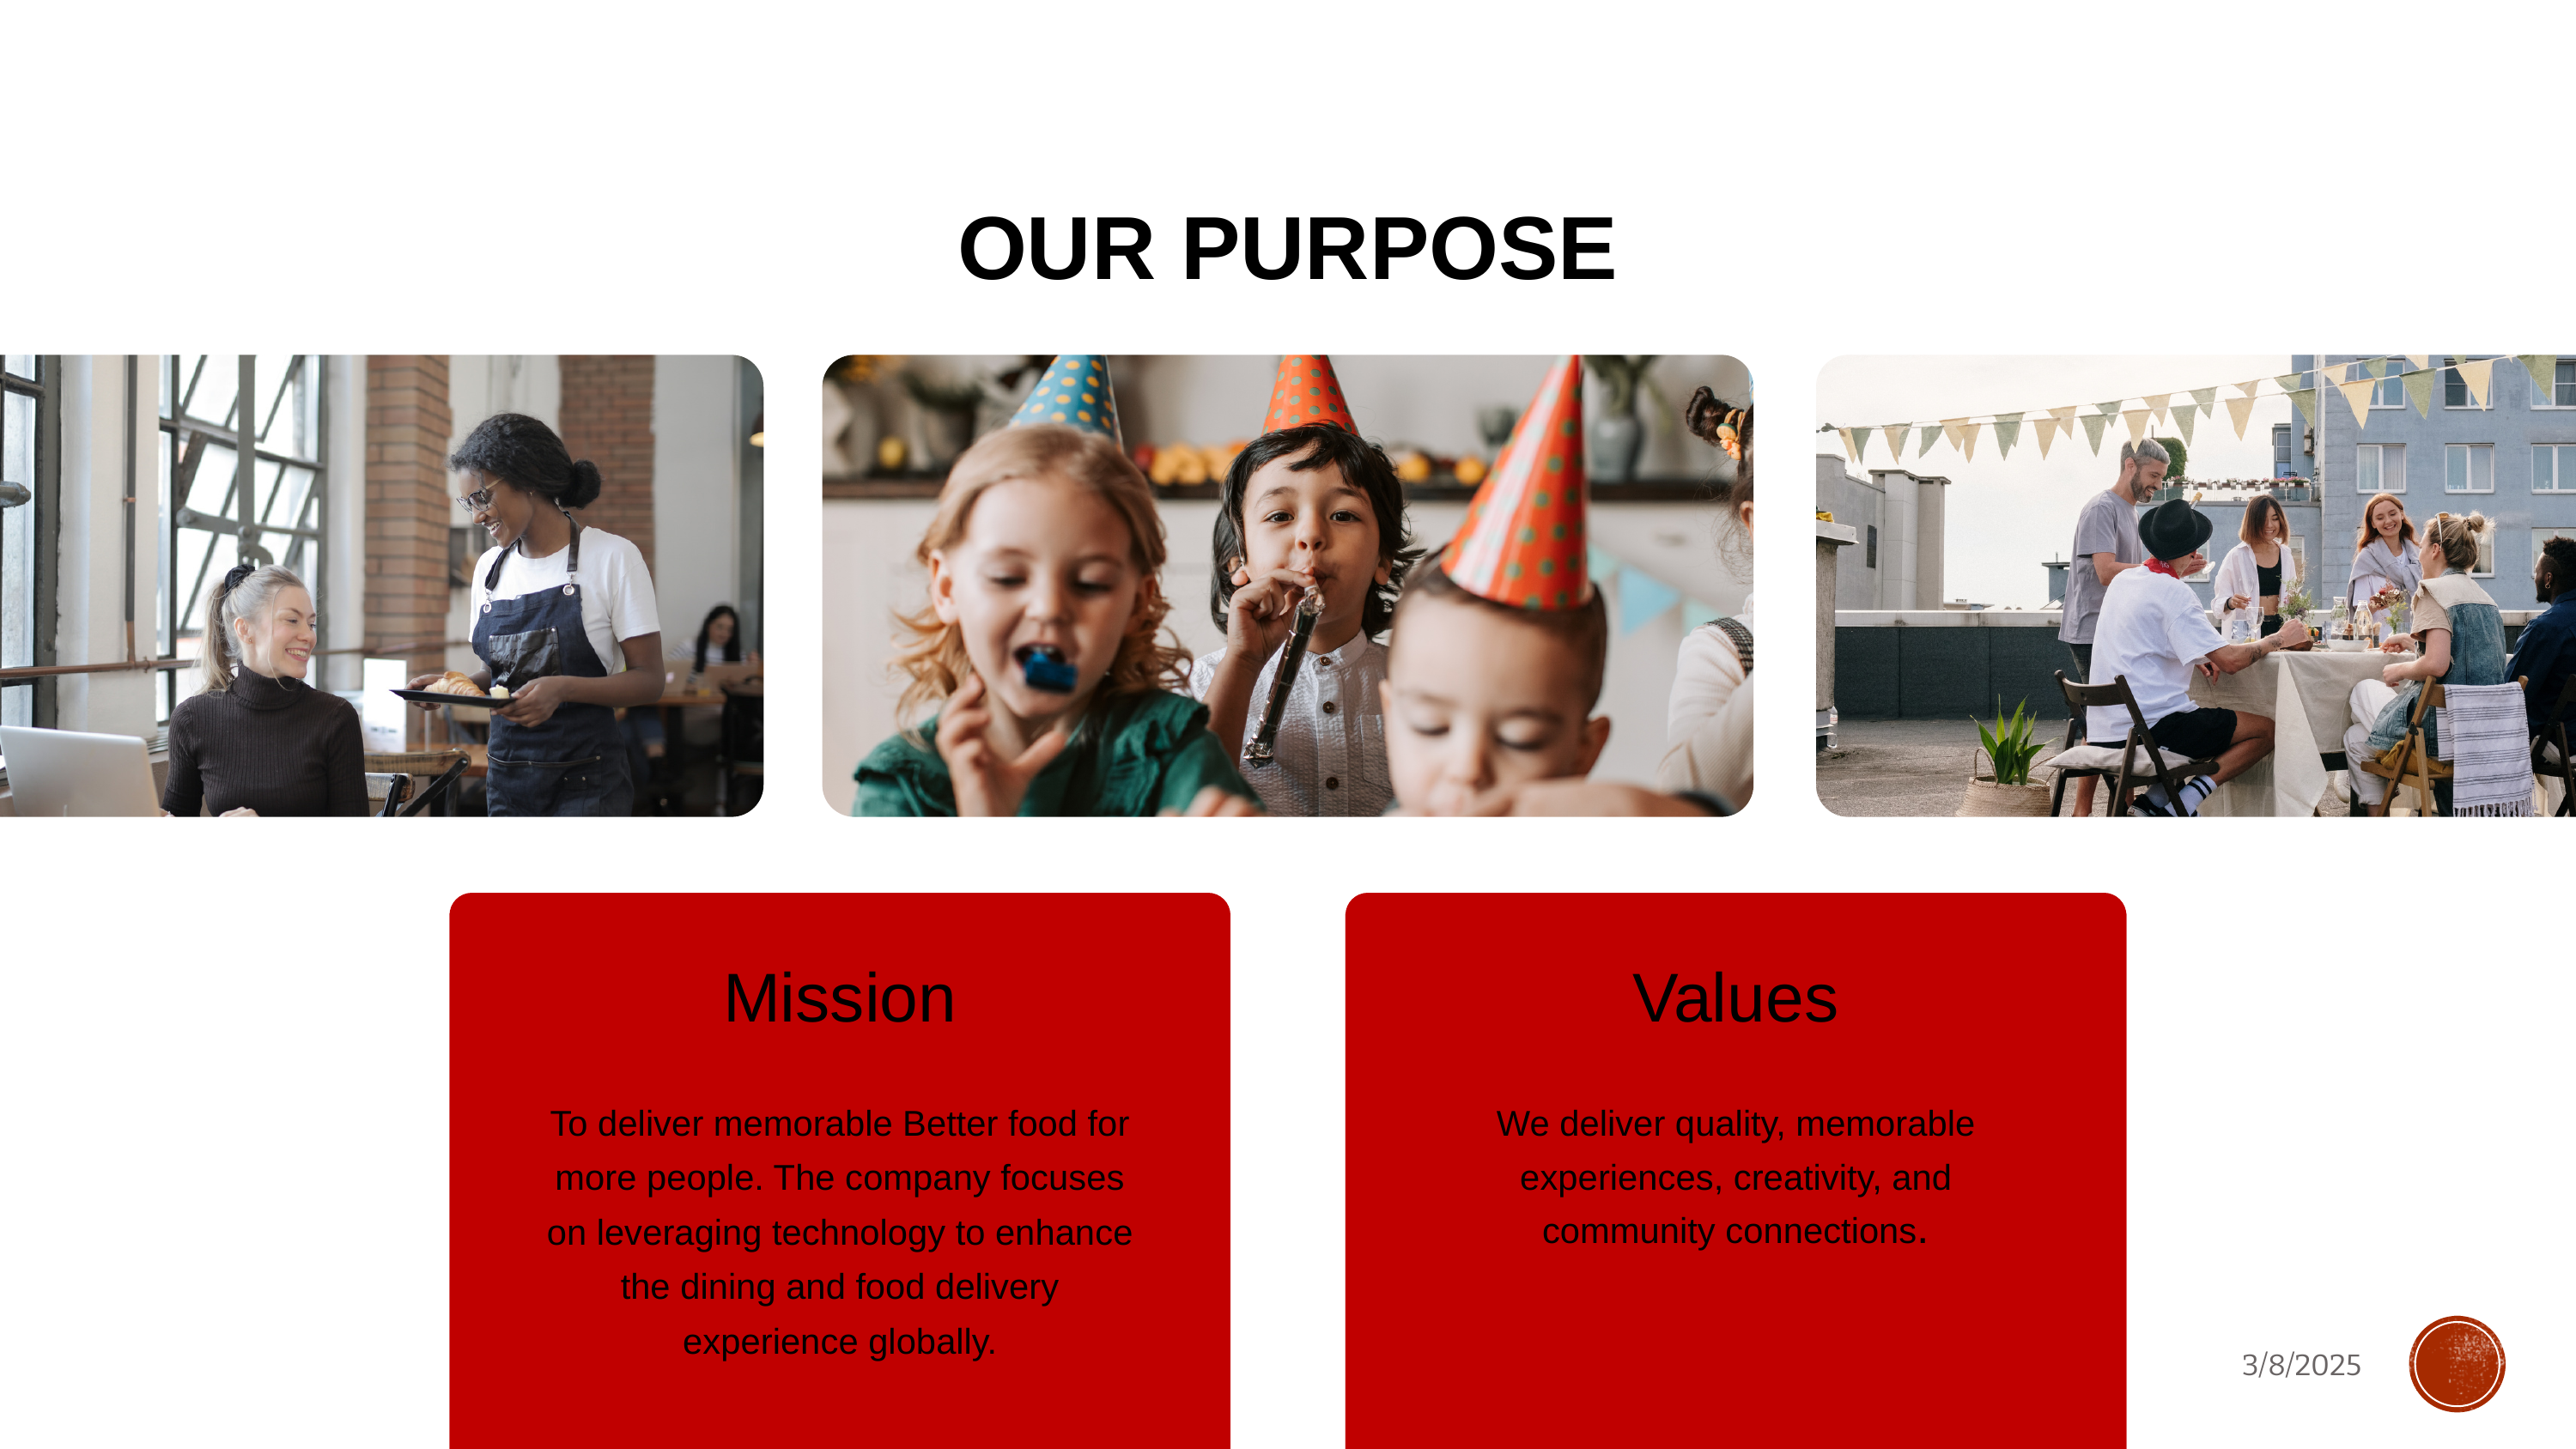

OUR PURPOSE

Mission
Values
To deliver memorable Better food for more people. The company focuses on leveraging technology to enhance the dining and food delivery experience globally.
We deliver quality, memorable experiences, creativity, and community connections.
3/8/2025